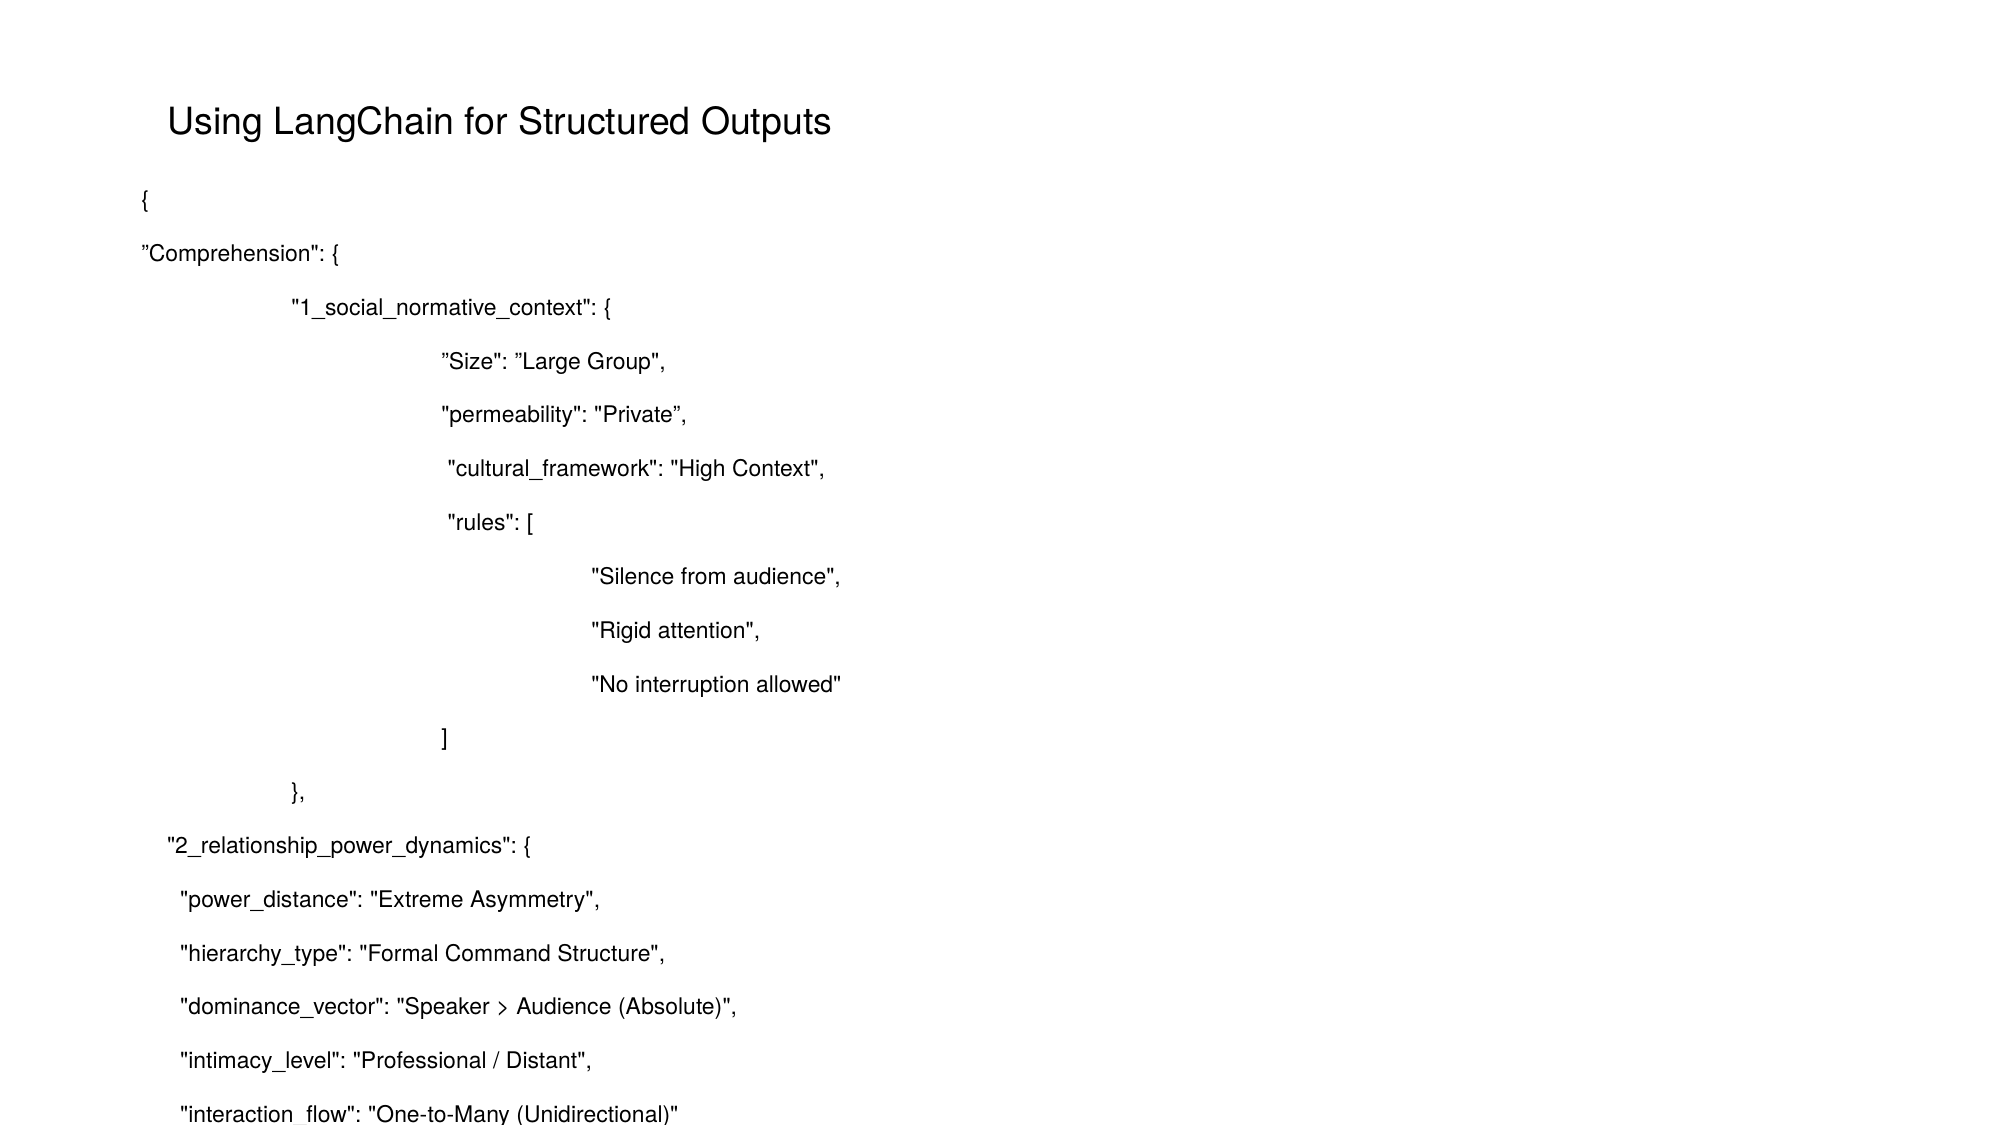

Using LangChain for Structured Outputs
{
”Comprehension": {
	"1_social_normative_context": {
      		”Size": ”Large Group",
		"permeability": "Private”,
		 "cultural_framework": "High Context",
     		 "rules": [
        			"Silence from audience",
      			"Rigid attention",
        			"No interruption allowed"
      		]
    	},
    "2_relationship_power_dynamics": {
      "power_distance": "Extreme Asymmetry",
      "hierarchy_type": "Formal Command Structure",
      "dominance_vector": "Speaker > Audience (Absolute)",
      "intimacy_level": "Professional / Distant",
      "interaction_flow": "One-to-Many (Unidirectional)"
    },
    "3_emotional_state": {
      "displayed_emotion": {
        "valence": "Neutral/Serious",
        "arousal": "Controlled (High Focus)",
        "dominance": "High"
      },
      "authenticity_check": {
        "status": "Masking",
        "reason": "Command Presence (Suppressing vulnerability or doubt)"
      }
    },
    "4_communicative_intent": {
      "primary_category": "Regulatory",
      "secondary_category": "Inspirational (Affiliative-Abstract)",
      "specific_goal": "Enforce compliance and boost unit cohesion",
      "illocutionary_force": "Command / Directive"
    }
  },
  "causal_reasoning_layer": {
    "emotional_causality": {
      "trigger": "Mission Criticality / Duty",
      "logic": "The gravity of the situation necessitates a suppression of personal emotion in favor of professional stoicism."
    },
    "relational_causality": {
      "state_maintenance": "Reinforcement",
      "logic": "The act of orating from a podium reinforces the existing hierarchy and confirms the General's status as the Efficient Cause (Leader)."
    }
  }
}